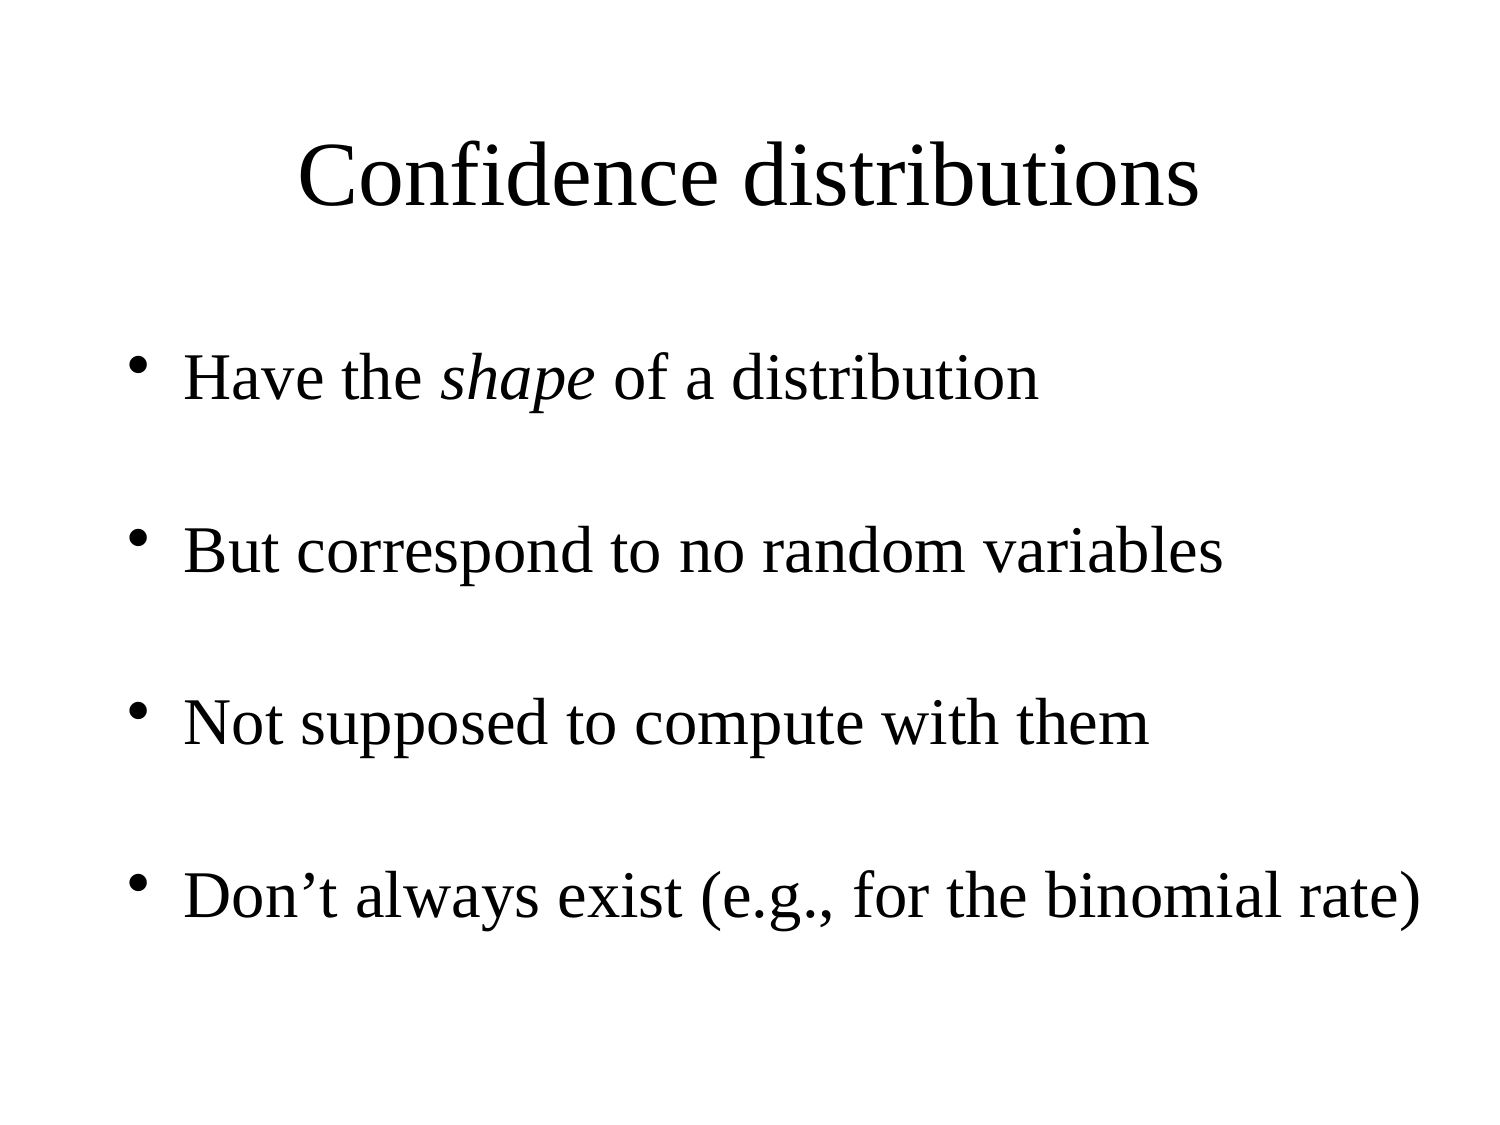

# Confidence distributions
Have the shape of a distribution

But correspond to no random variables

Not supposed to compute with them

Don’t always exist (e.g., for the binomial rate)